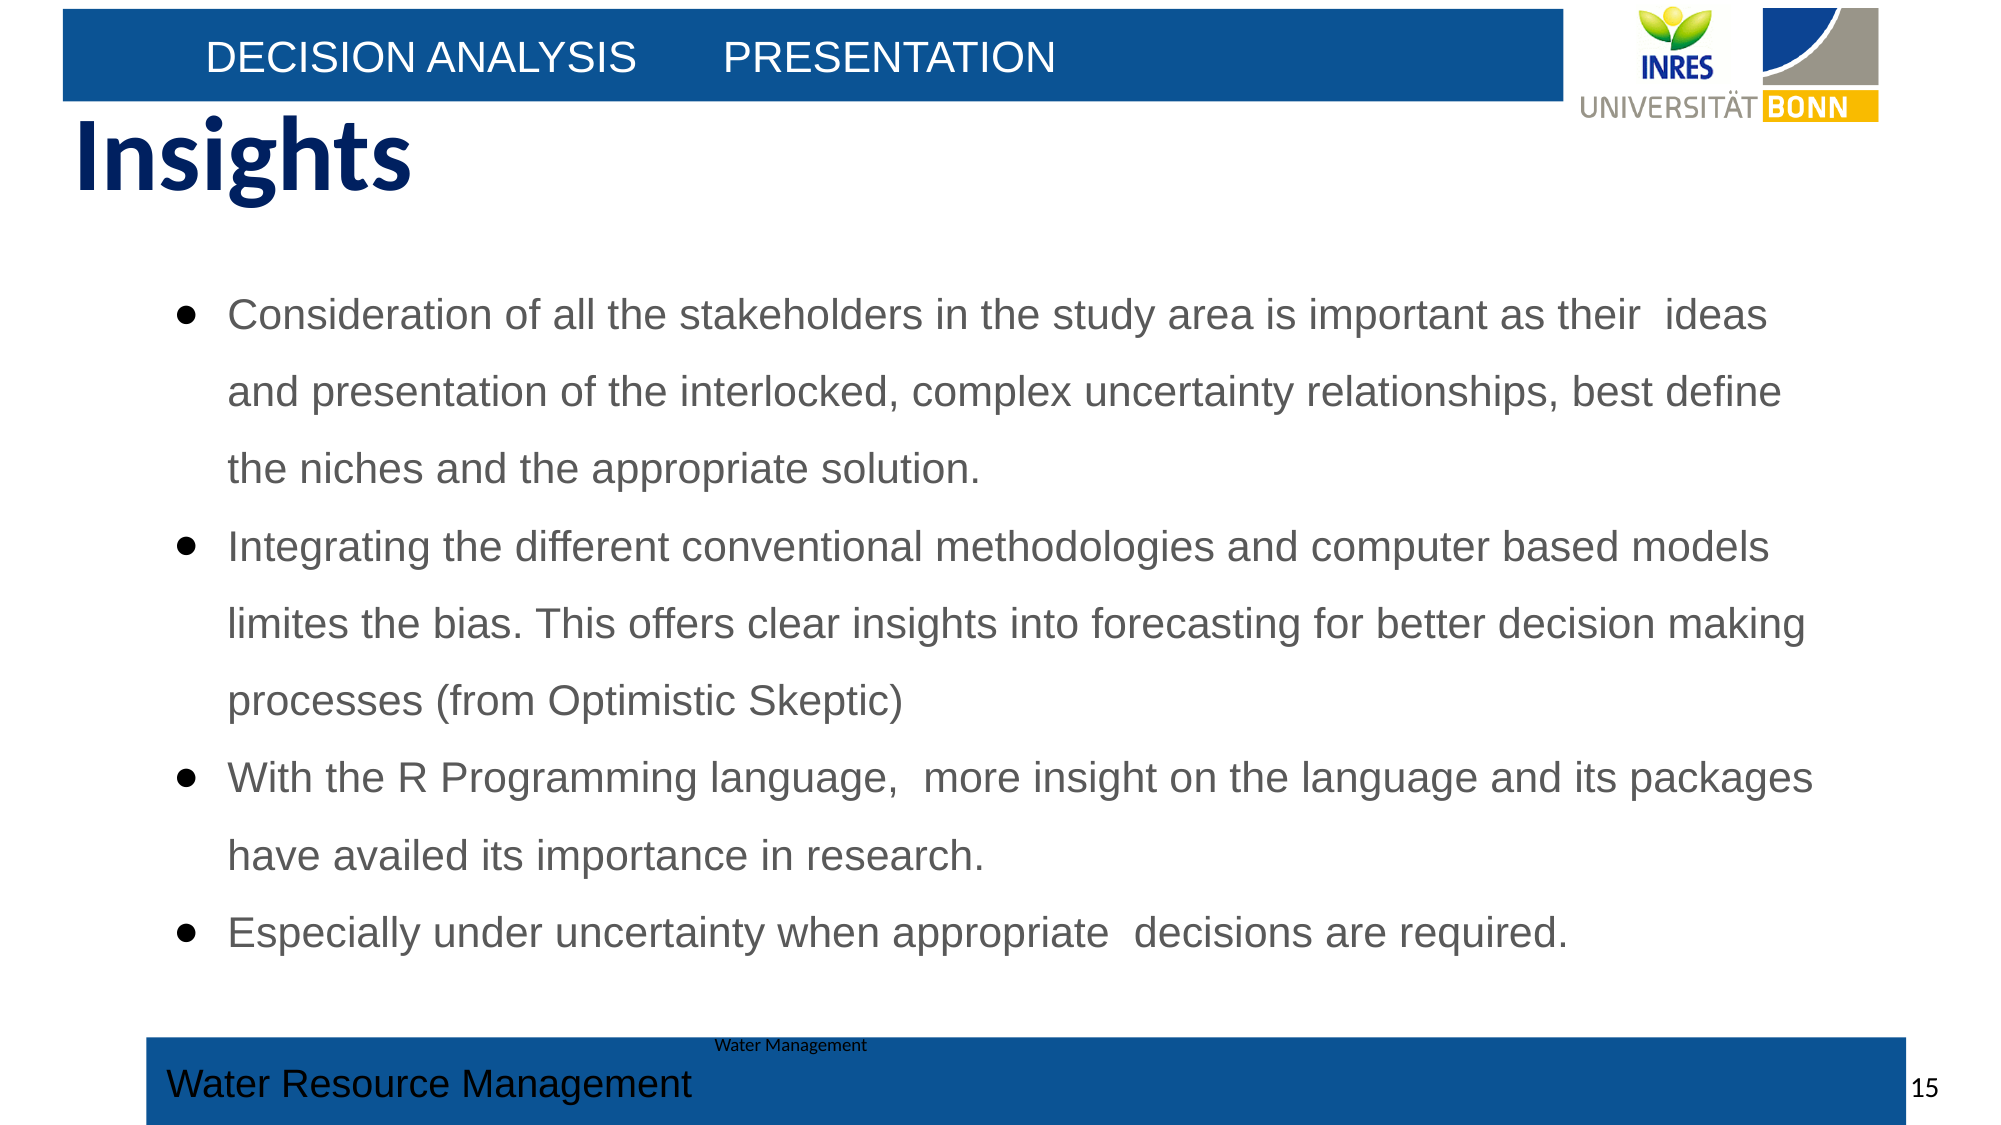

Insights

Consideration of all the stakeholders in the study area is important as their  ideas and presentation of the interlocked, complex uncertainty relationships, best define the niches and the appropriate solution.
Integrating the different conventional methodologies and computer based models limites the bias. This offers clear insights into forecasting for better decision making processes (from Optimistic Skeptic)
With the R Programming language,  more insight on the language and its packages have availed its importance in research.
Especially under uncertainty when appropriate  decisions are required.

Water Management
15